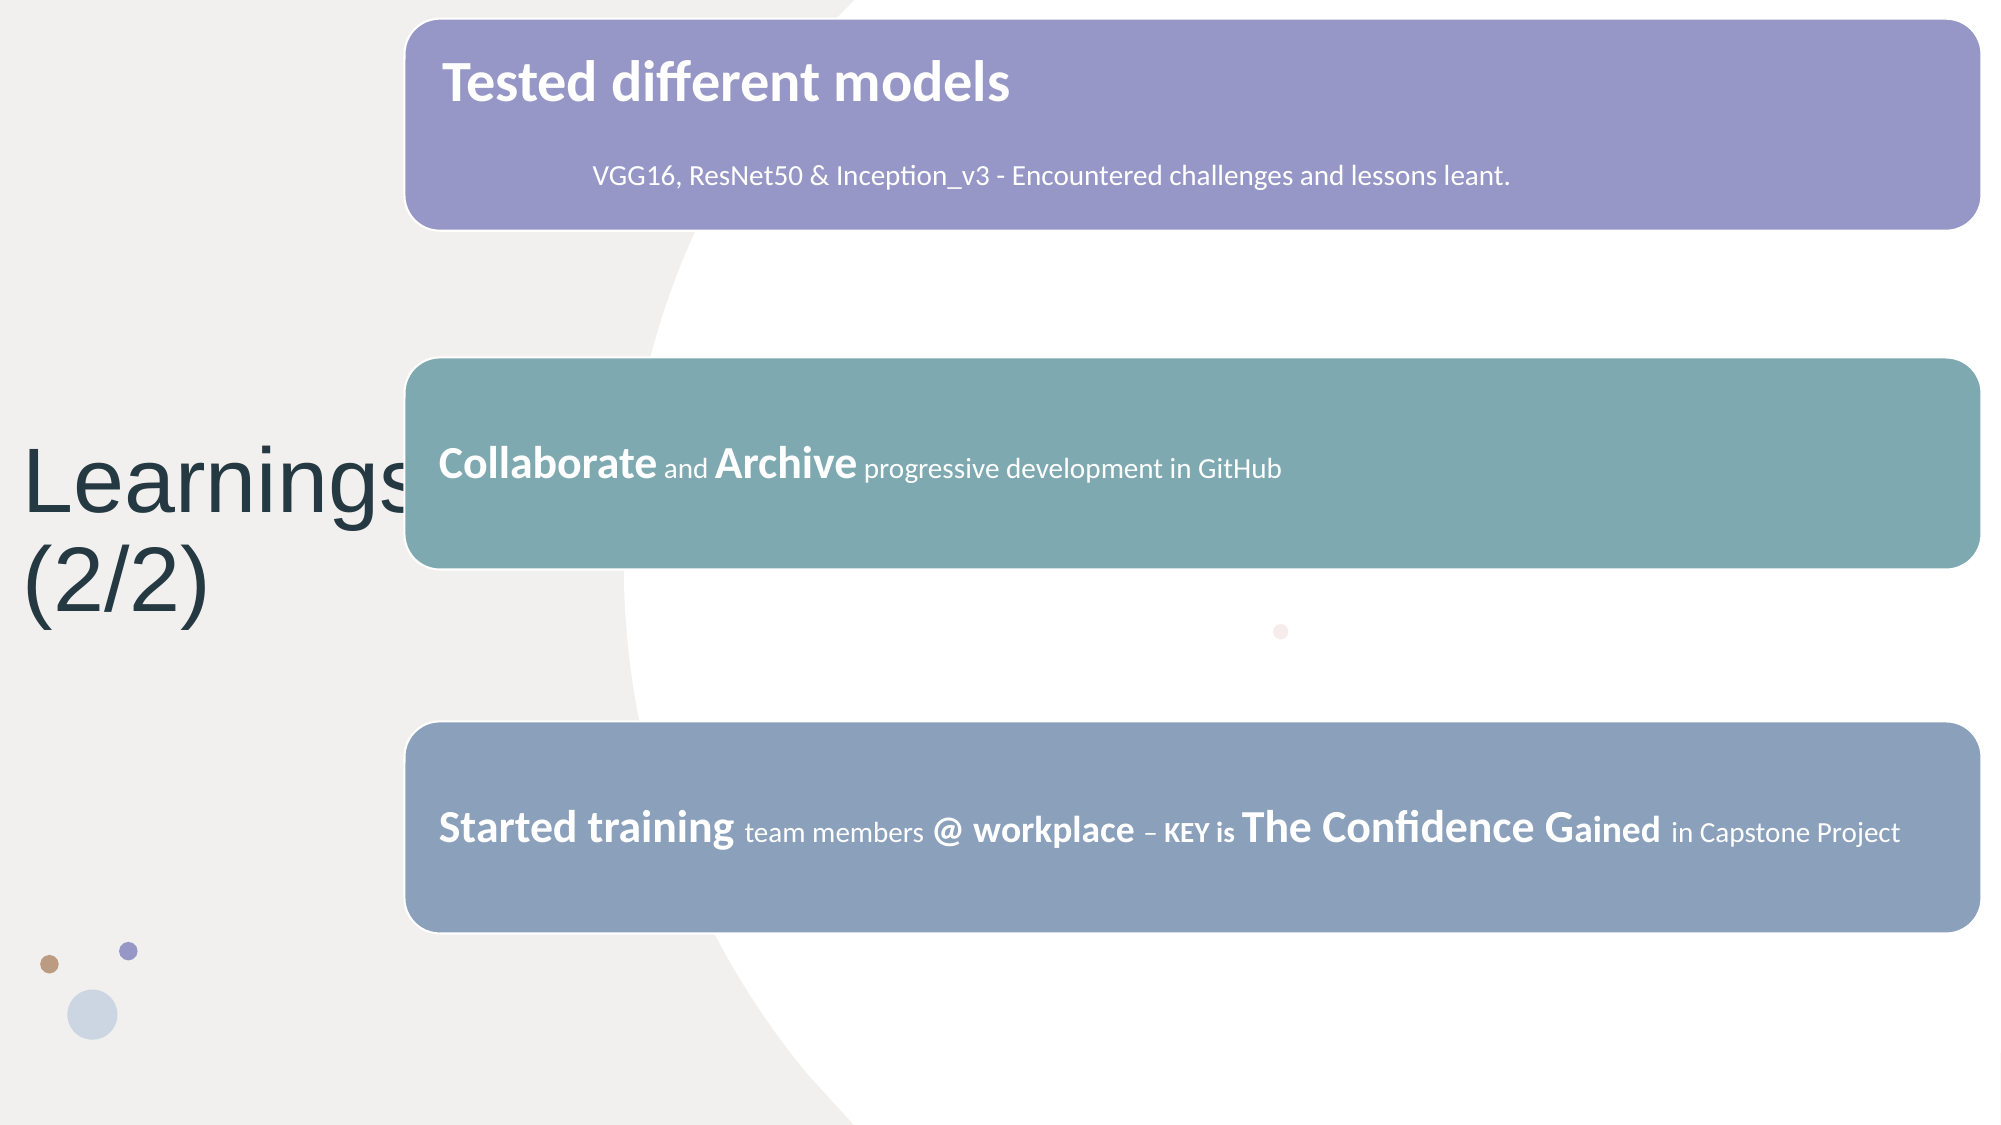

Collaborate and Archive progressive development in GitHub
Started training team members @ workplace – KEY is The Confidence Gained in Capstone Project
Tested different models
	VGG16, ResNet50 & Inception_v3 - Encountered challenges and lessons leant.

# Learnings (2/2)